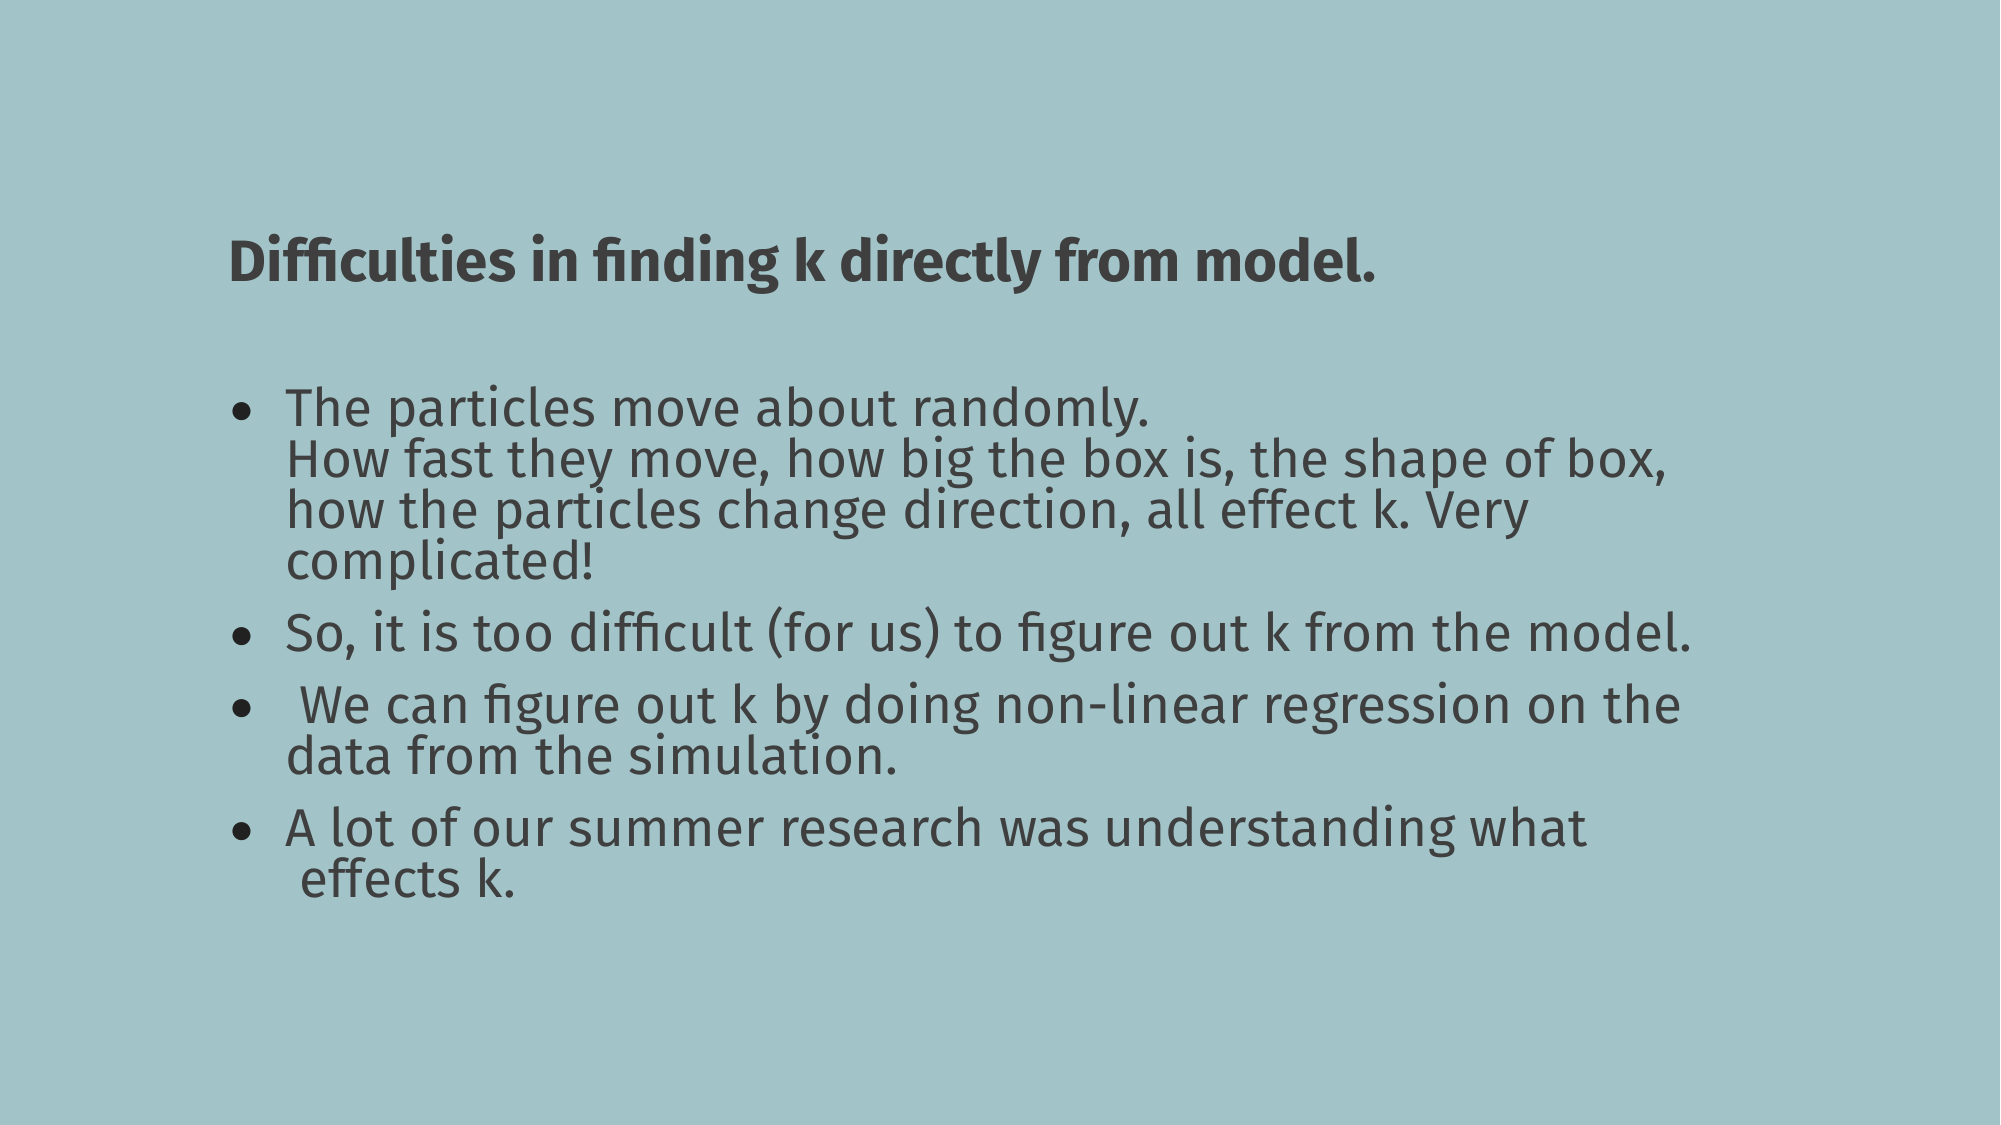

Difficulties in finding k directly from model.

The particles move about randomly.
How fast they move, how big the box is, the shape of box,
how the particles change direction, all effect k. Very complicated!
So, it is too difficult (for us) to figure out k from the model.
 We can figure out k by doing non-linear regression on the data from the simulation.
A lot of our summer research was understanding what
 effects k.